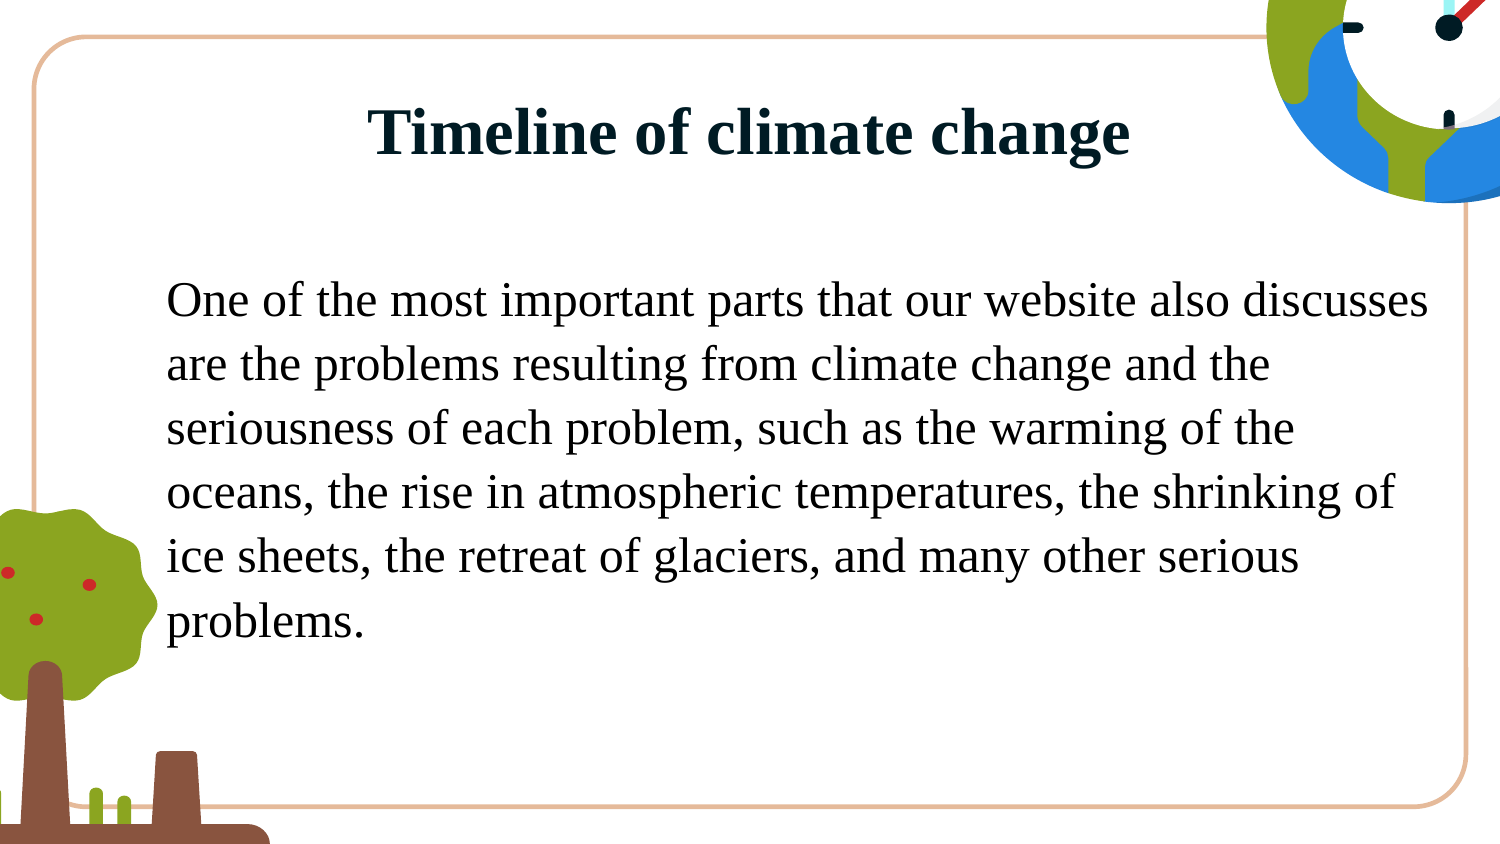

# Timeline of climate change
One of the most important parts that our website also discusses are the problems resulting from climate change and the seriousness of each problem, such as the warming of the oceans, the rise in atmospheric temperatures, the shrinking of ice sheets, the retreat of glaciers, and many other serious problems.

Climate in ACE
Climate in BCE